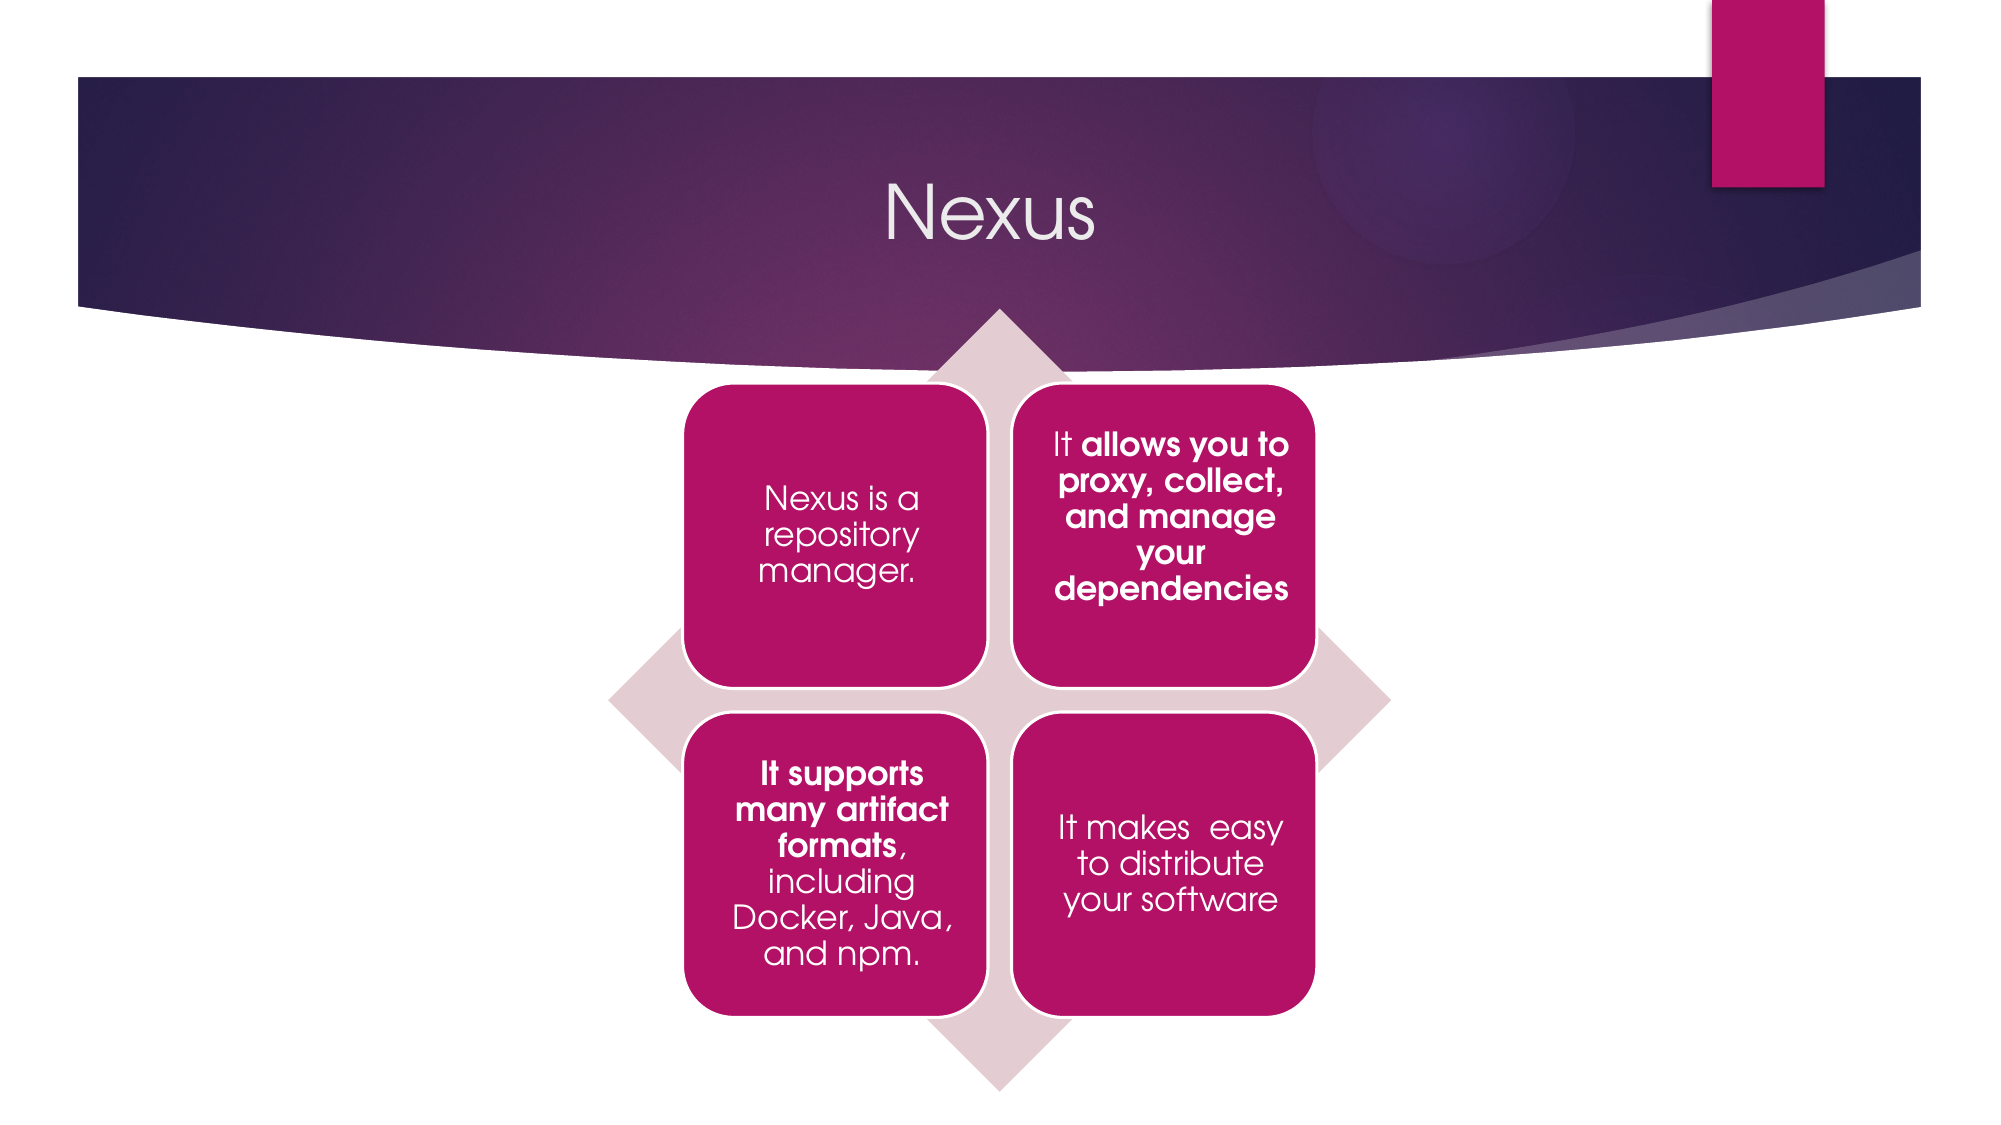

# Nexus
Nexus is a repository manager.
It allows you to proxy, collect, and manage your dependencies
It supports many artifact formats, including Docker, Java, and npm.
It makes  easy to distribute your software